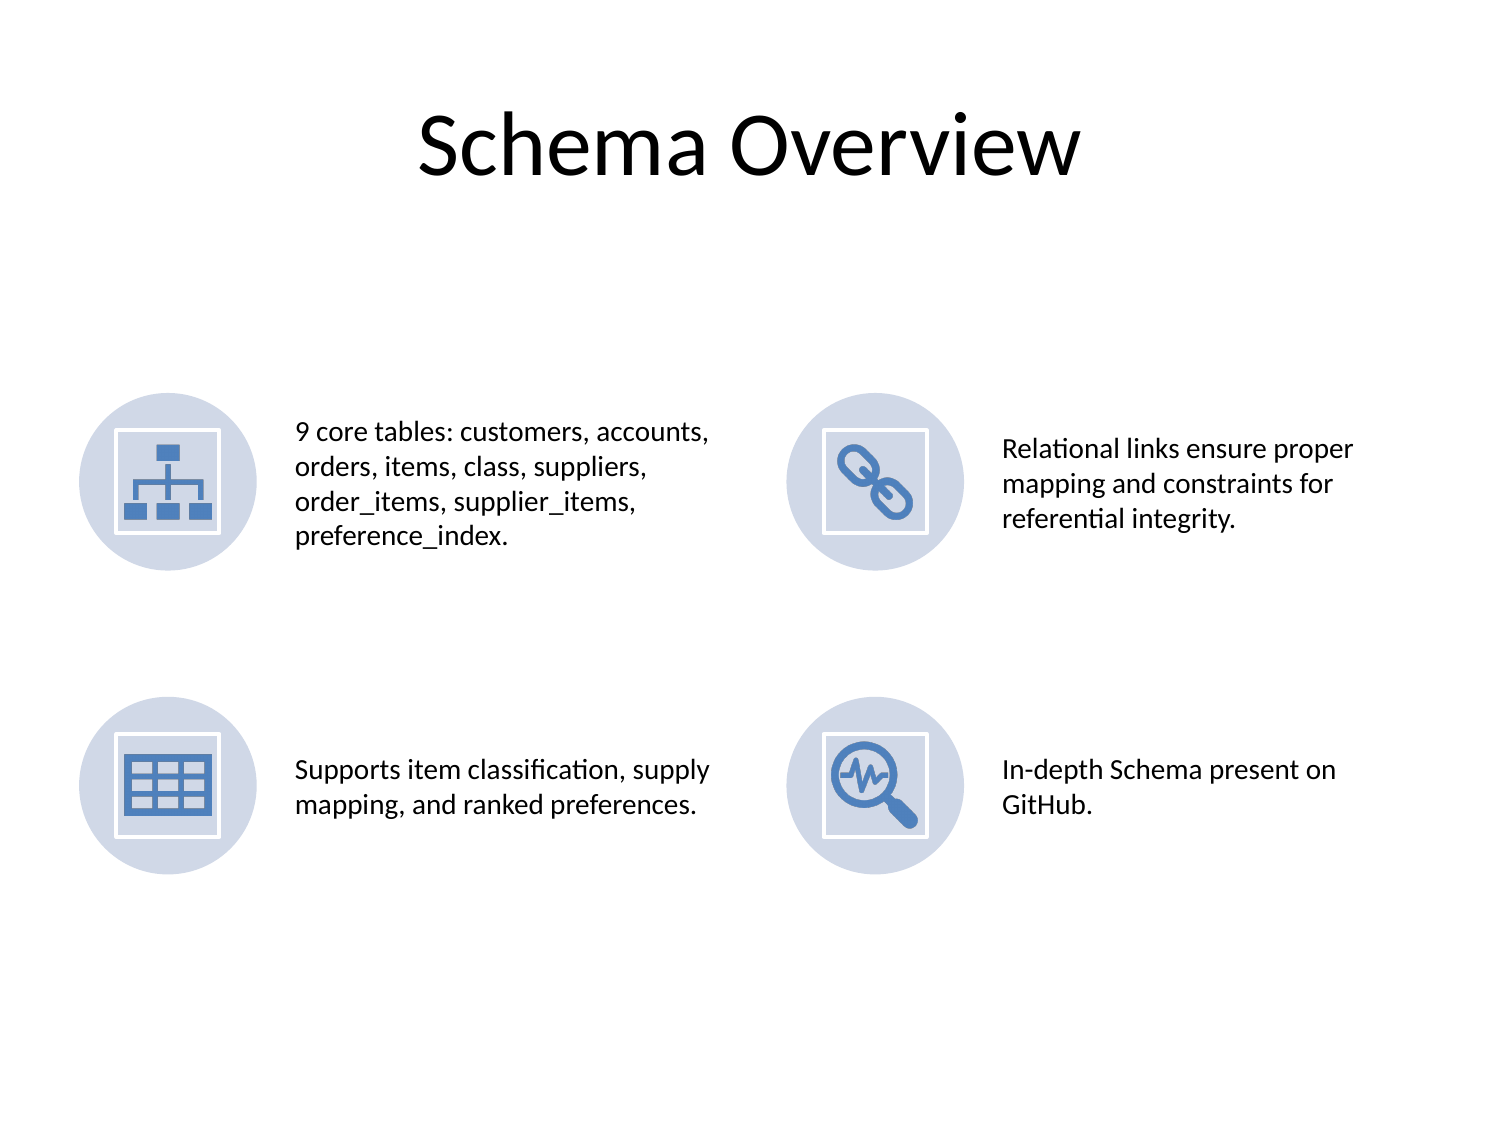

# Schema Overview
9 core tables: customers, accounts, orders, items, class, suppliers, order_items, supplier_items, preference_index.
Relational links ensure proper mapping and constraints for referential integrity.
Supports item classification, supply mapping, and ranked preferences.
In-depth Schema present on GitHub.